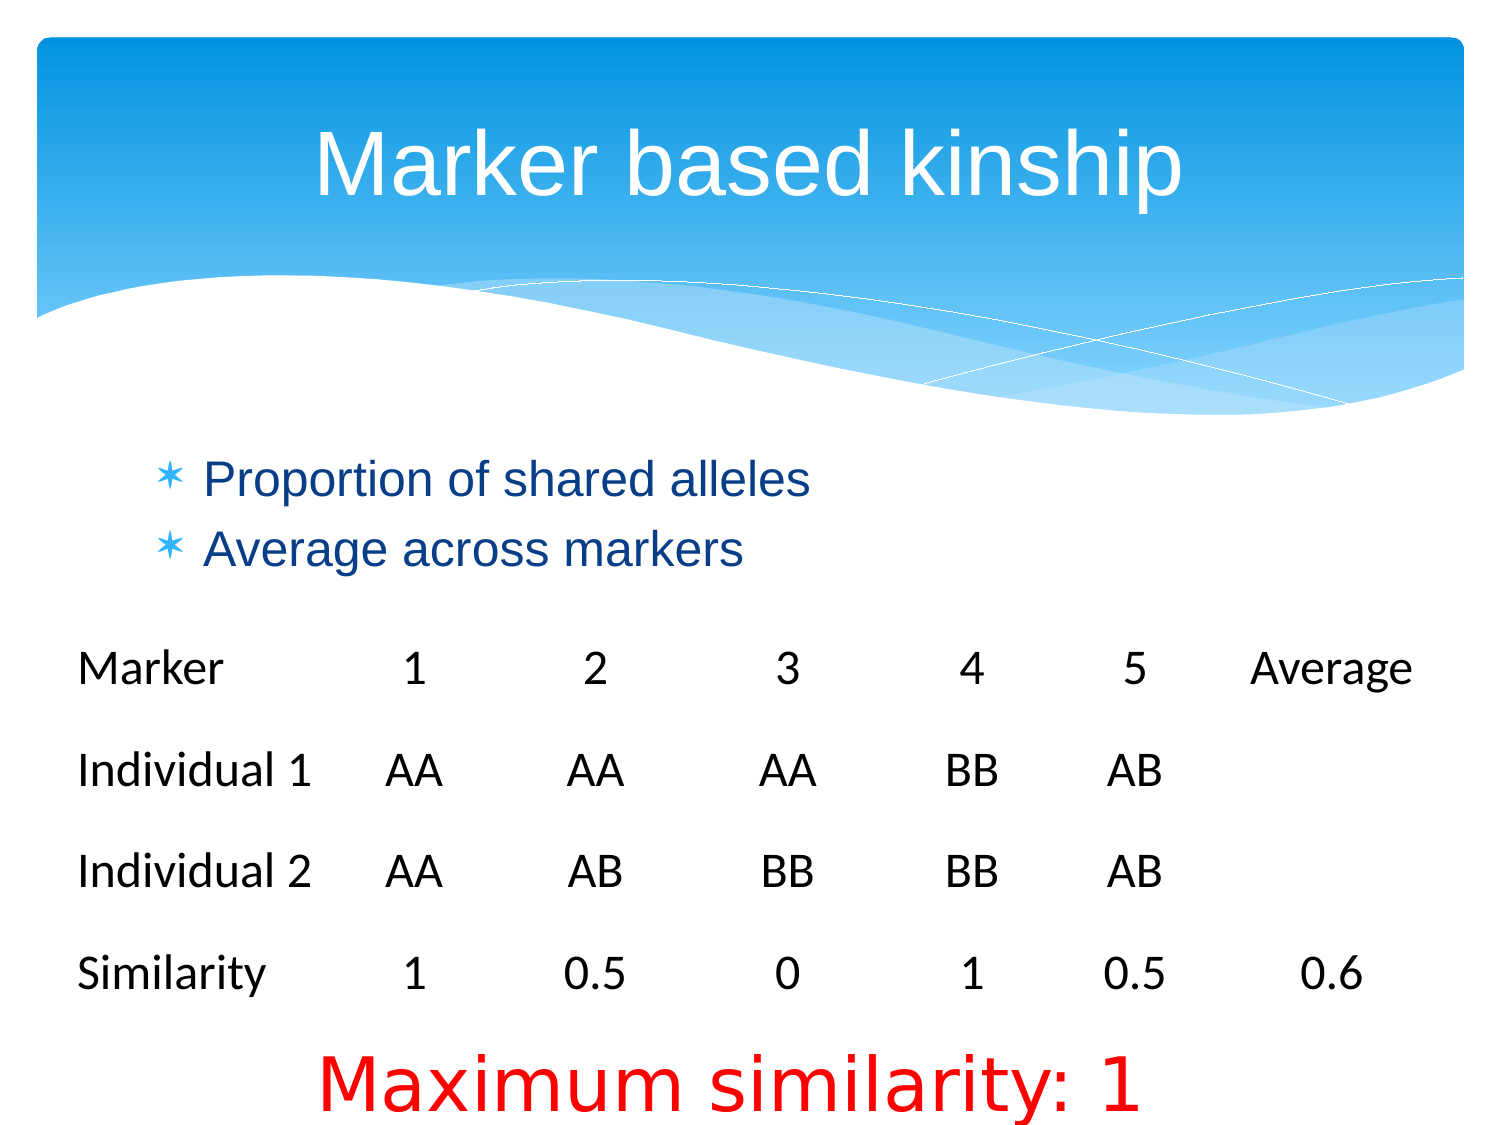

# Marker based kinship
Proportion of shared alleles
Average across markers
| Marker | 1 | 2 | 3 | 4 | 5 | Average |
| --- | --- | --- | --- | --- | --- | --- |
| Individual 1 | AA | AA | AA | BB | AB |  |
| Individual 2 | AA | AB | BB | BB | AB |  |
| Similarity | 1 | 0.5 | 0 | 1 | 0.5 | 0.6 |
Maximum similarity: 1